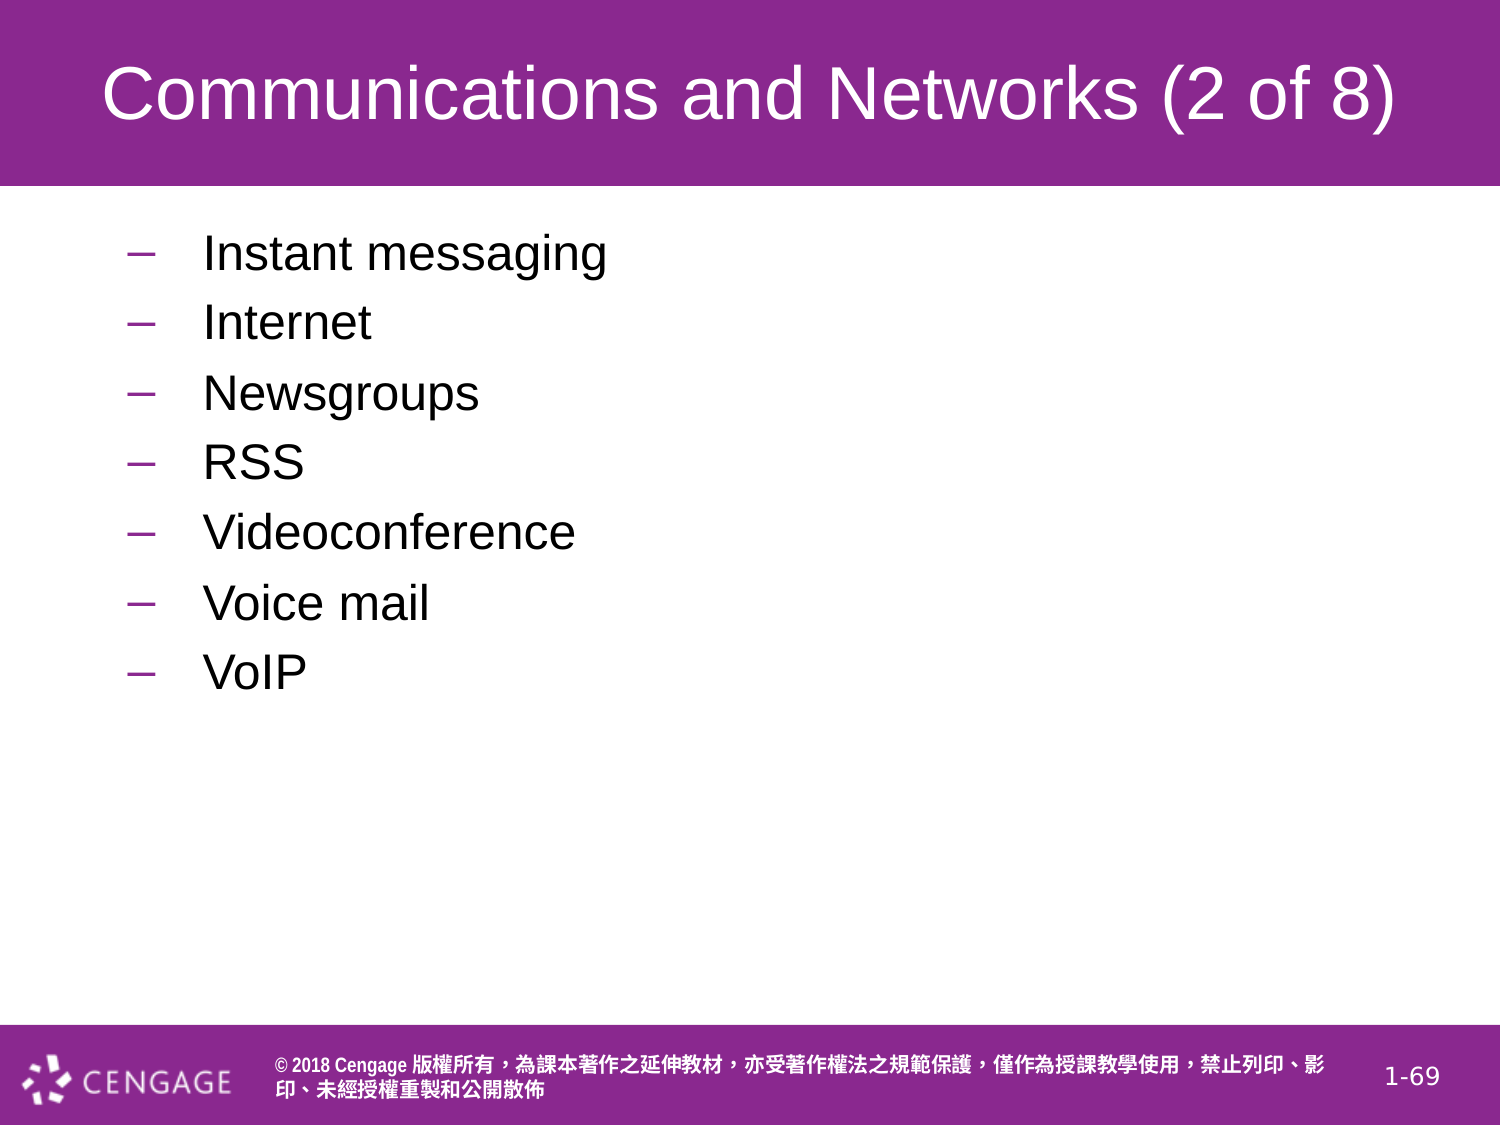

# Communications and Networks (2 of 8)
Instant messaging
Internet
Newsgroups
RSS
Videoconference
Voice mail
VoIP